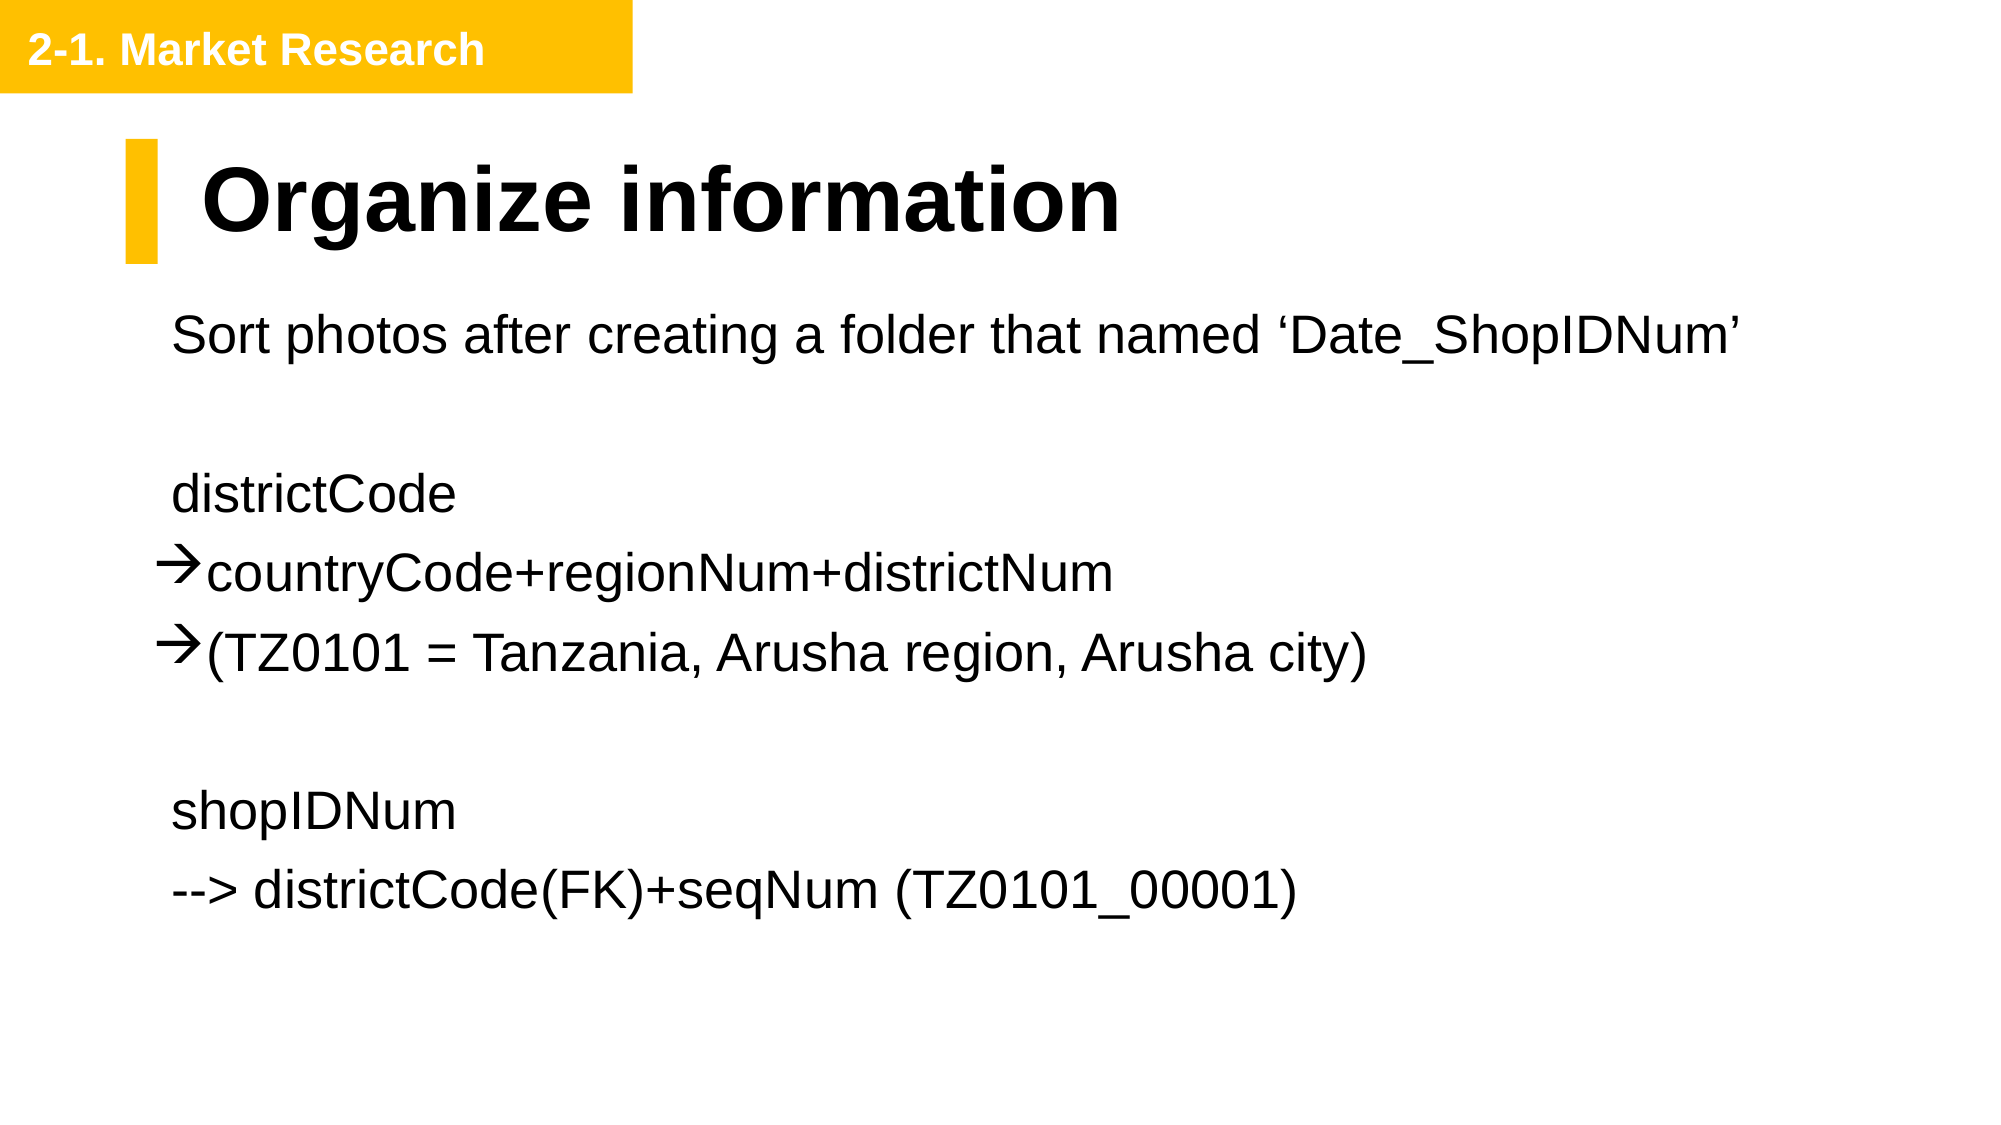

2-1. Market Research
# Organize information

Sort photos after creating a folder that named ‘Date_ShopIDNum’

districtCode
countryCode+regionNum+districtNum
(TZ0101 = Tanzania, Arusha region, Arusha city)

shopIDNum
--> districtCode(FK)+seqNum (TZ0101_00001)